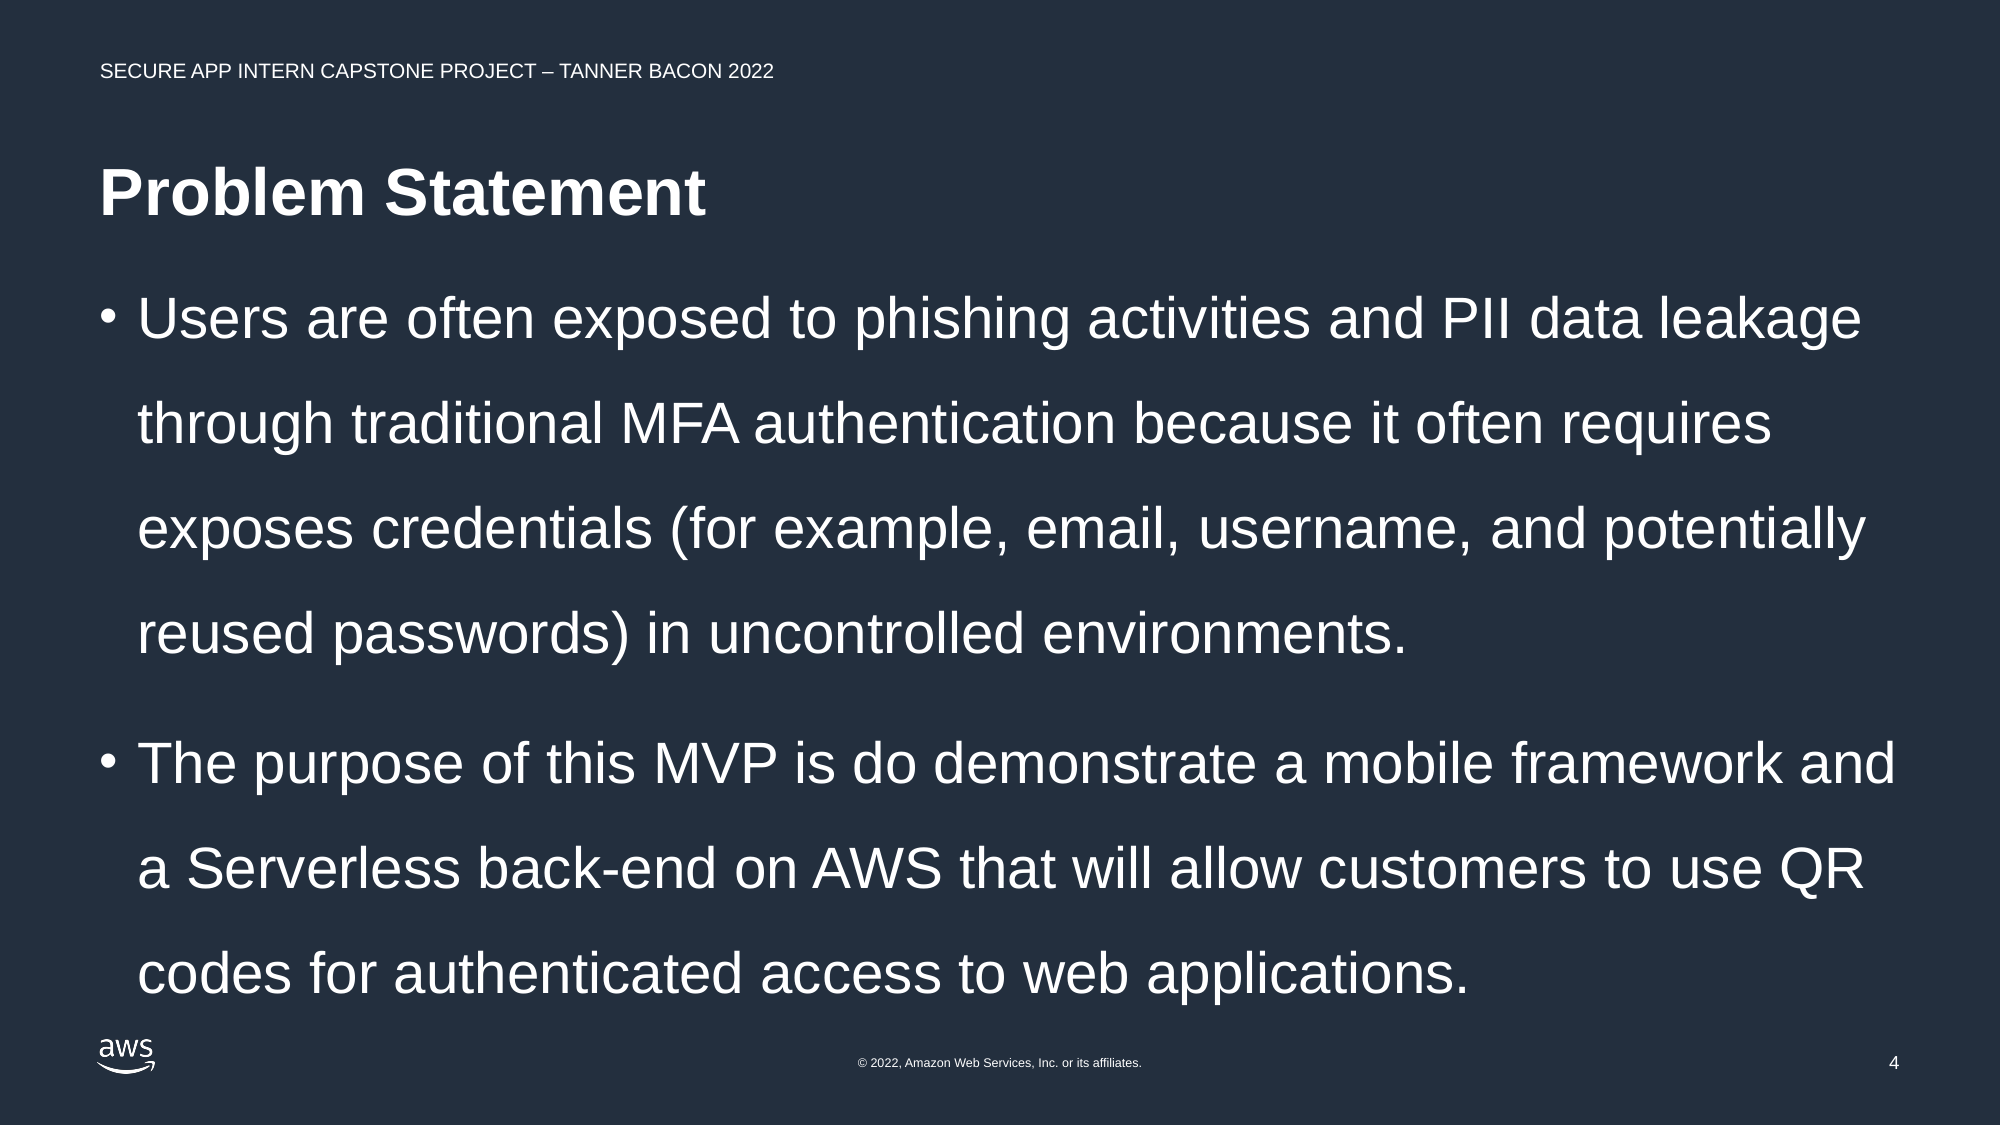

# Problem Statement
Users are often exposed to phishing activities and PII data leakage through traditional MFA authentication because it often requires exposes credentials (for example, email, username, and potentially reused passwords) in uncontrolled environments.
The purpose of this MVP is do demonstrate a mobile framework and a Serverless back-end on AWS that will allow customers to use QR codes for authenticated access to web applications.
4